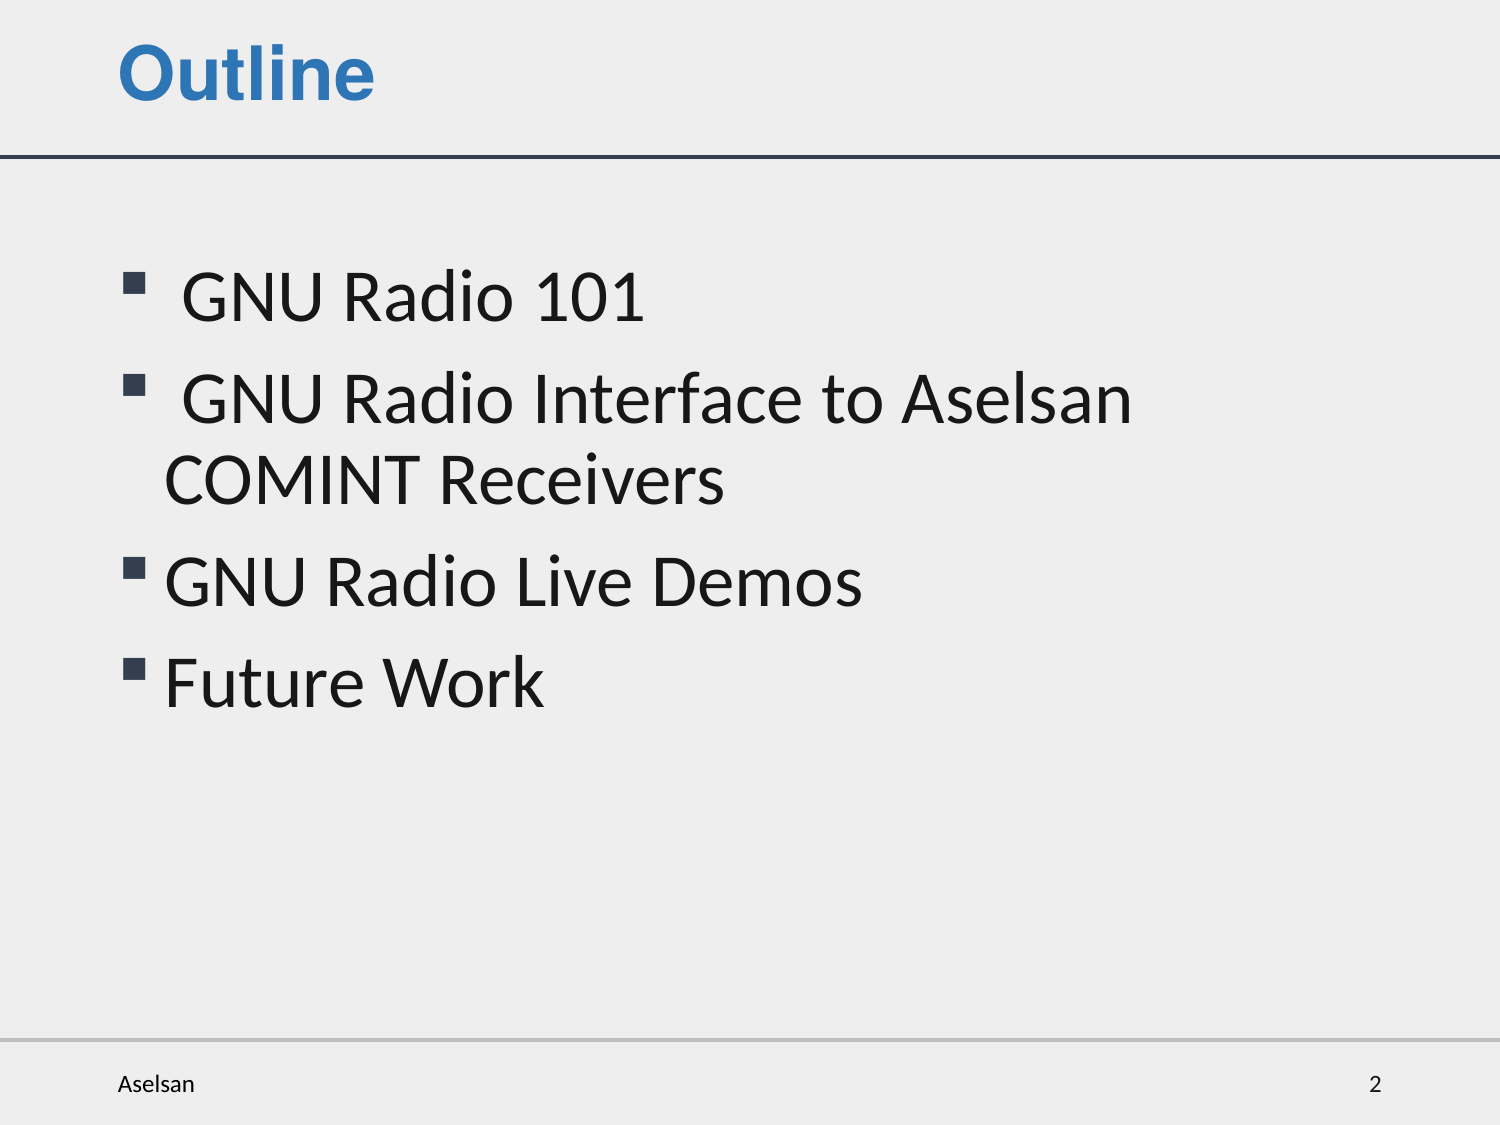

# Outline
 GNU Radio 101
 GNU Radio Interface to Aselsan COMINT Receivers
GNU Radio Live Demos
Future Work
Aselsan
2